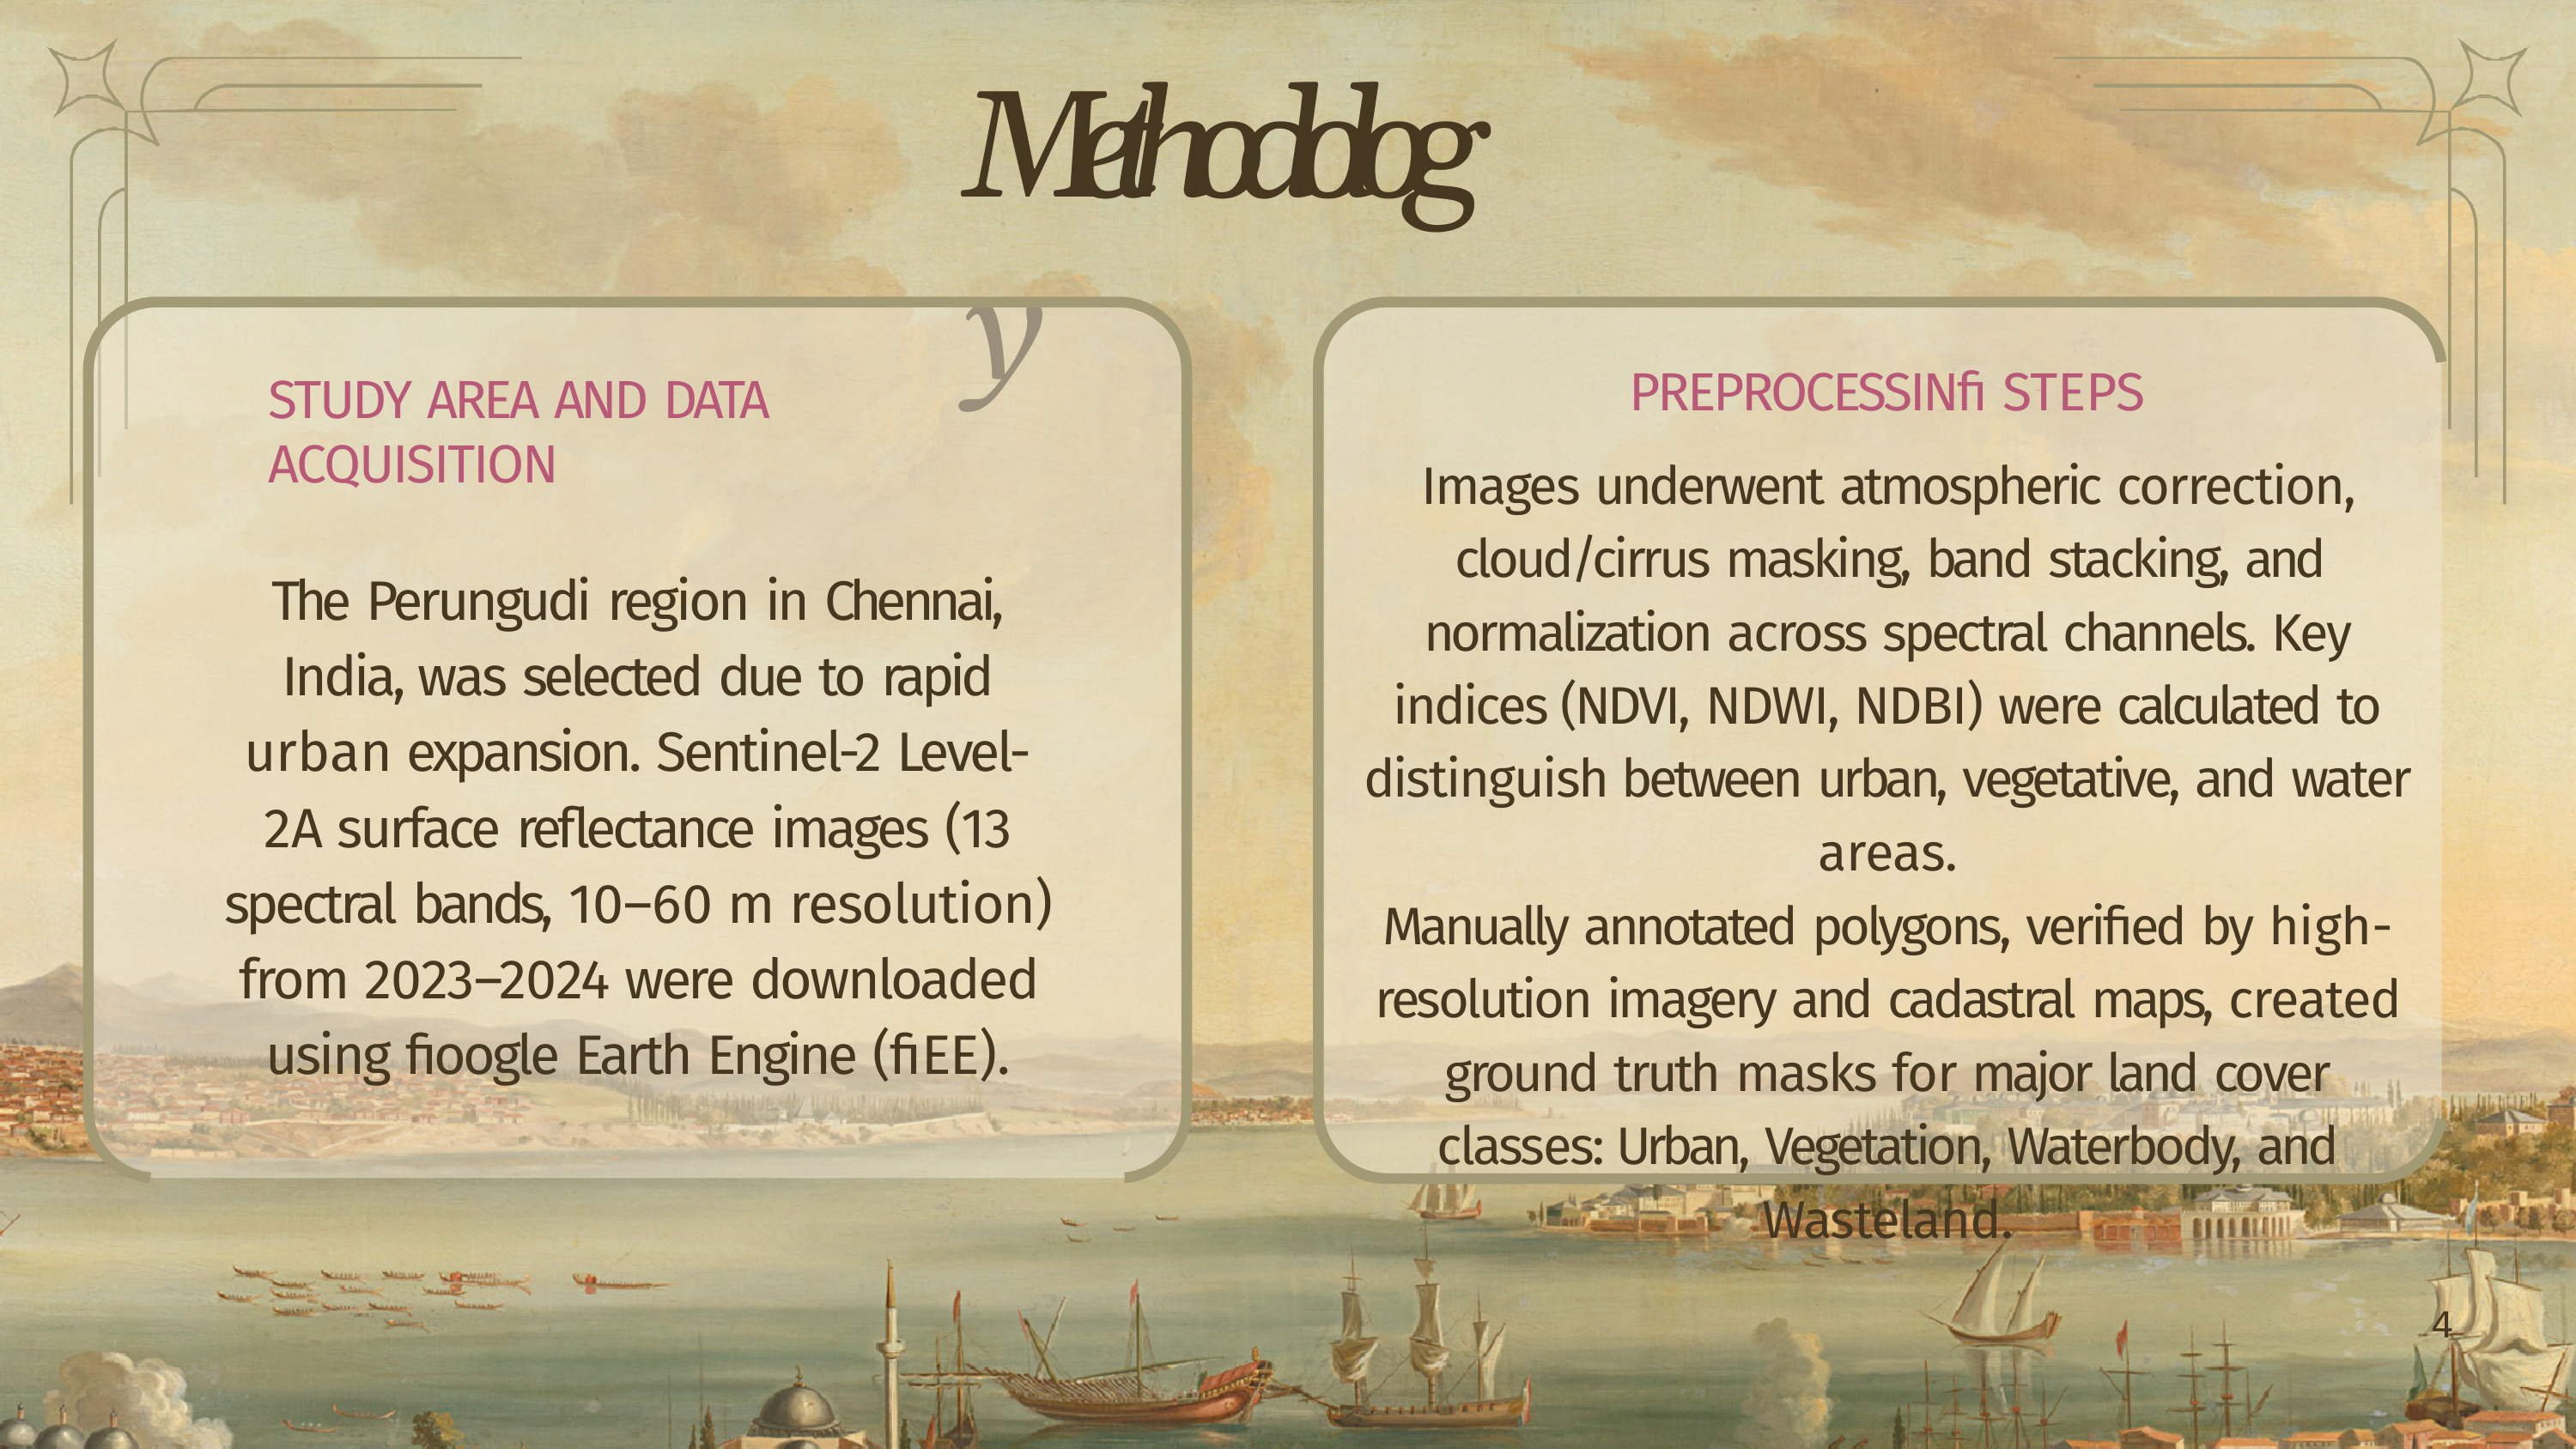

# Methodology

PREPROCESSINfi STEPS
Images underwent atmospheric correction, cloud/cirrus masking, band stacking, and normalization across spectral channels. Key indices (NDVI, NDWI, NDBI) were calculated to distinguish between urban, vegetative, and water areas.
Manually annotated polygons, verified by high- resolution imagery and cadastral maps, created ground truth masks for major land cover classes: Urban, Vegetation, Waterbody, and Wasteland.
STUDY AREA AND DATA ACQUISITION
The Perungudi region in Chennai, India, was selected due to rapid urban expansion. Sentinel-2 Level-2A surface reflectance images (13 spectral bands, 10–60 m resolution) from 2023–2024 were downloaded using fioogle Earth Engine (fiEE).
4